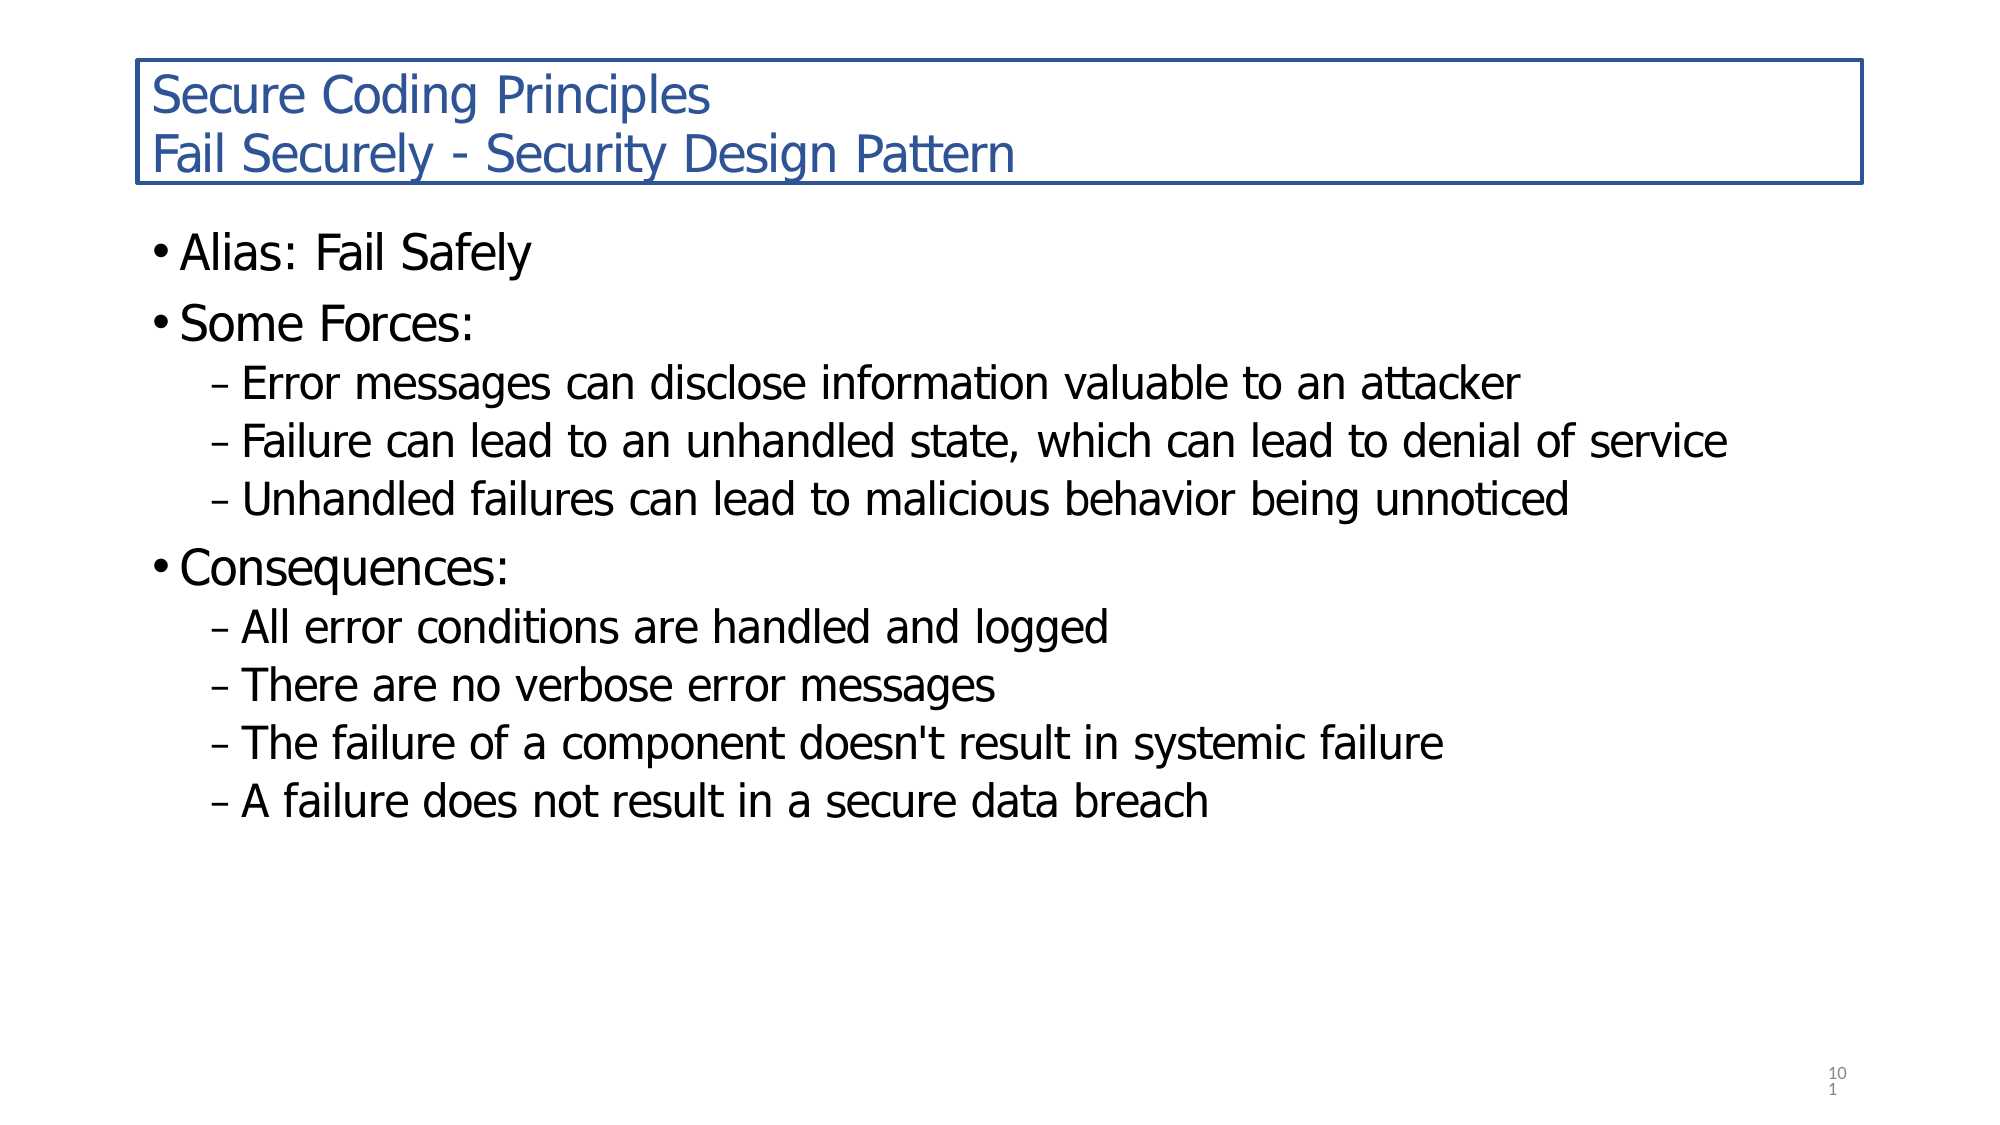

Secure Coding Principles
Fail Securely - Security Design Pattern
Alias: Fail Safely
Some Forces:
– Error messages can disclose information valuable to an attacker
– Failure can lead to an unhandled state, which can lead to denial of service
– Unhandled failures can lead to malicious behavior being unnoticed
Consequences:
– All error conditions are handled and logged
– There are no verbose error messages
– The failure of a component doesn't result in systemic failure
– A failure does not result in a secure data breach
101